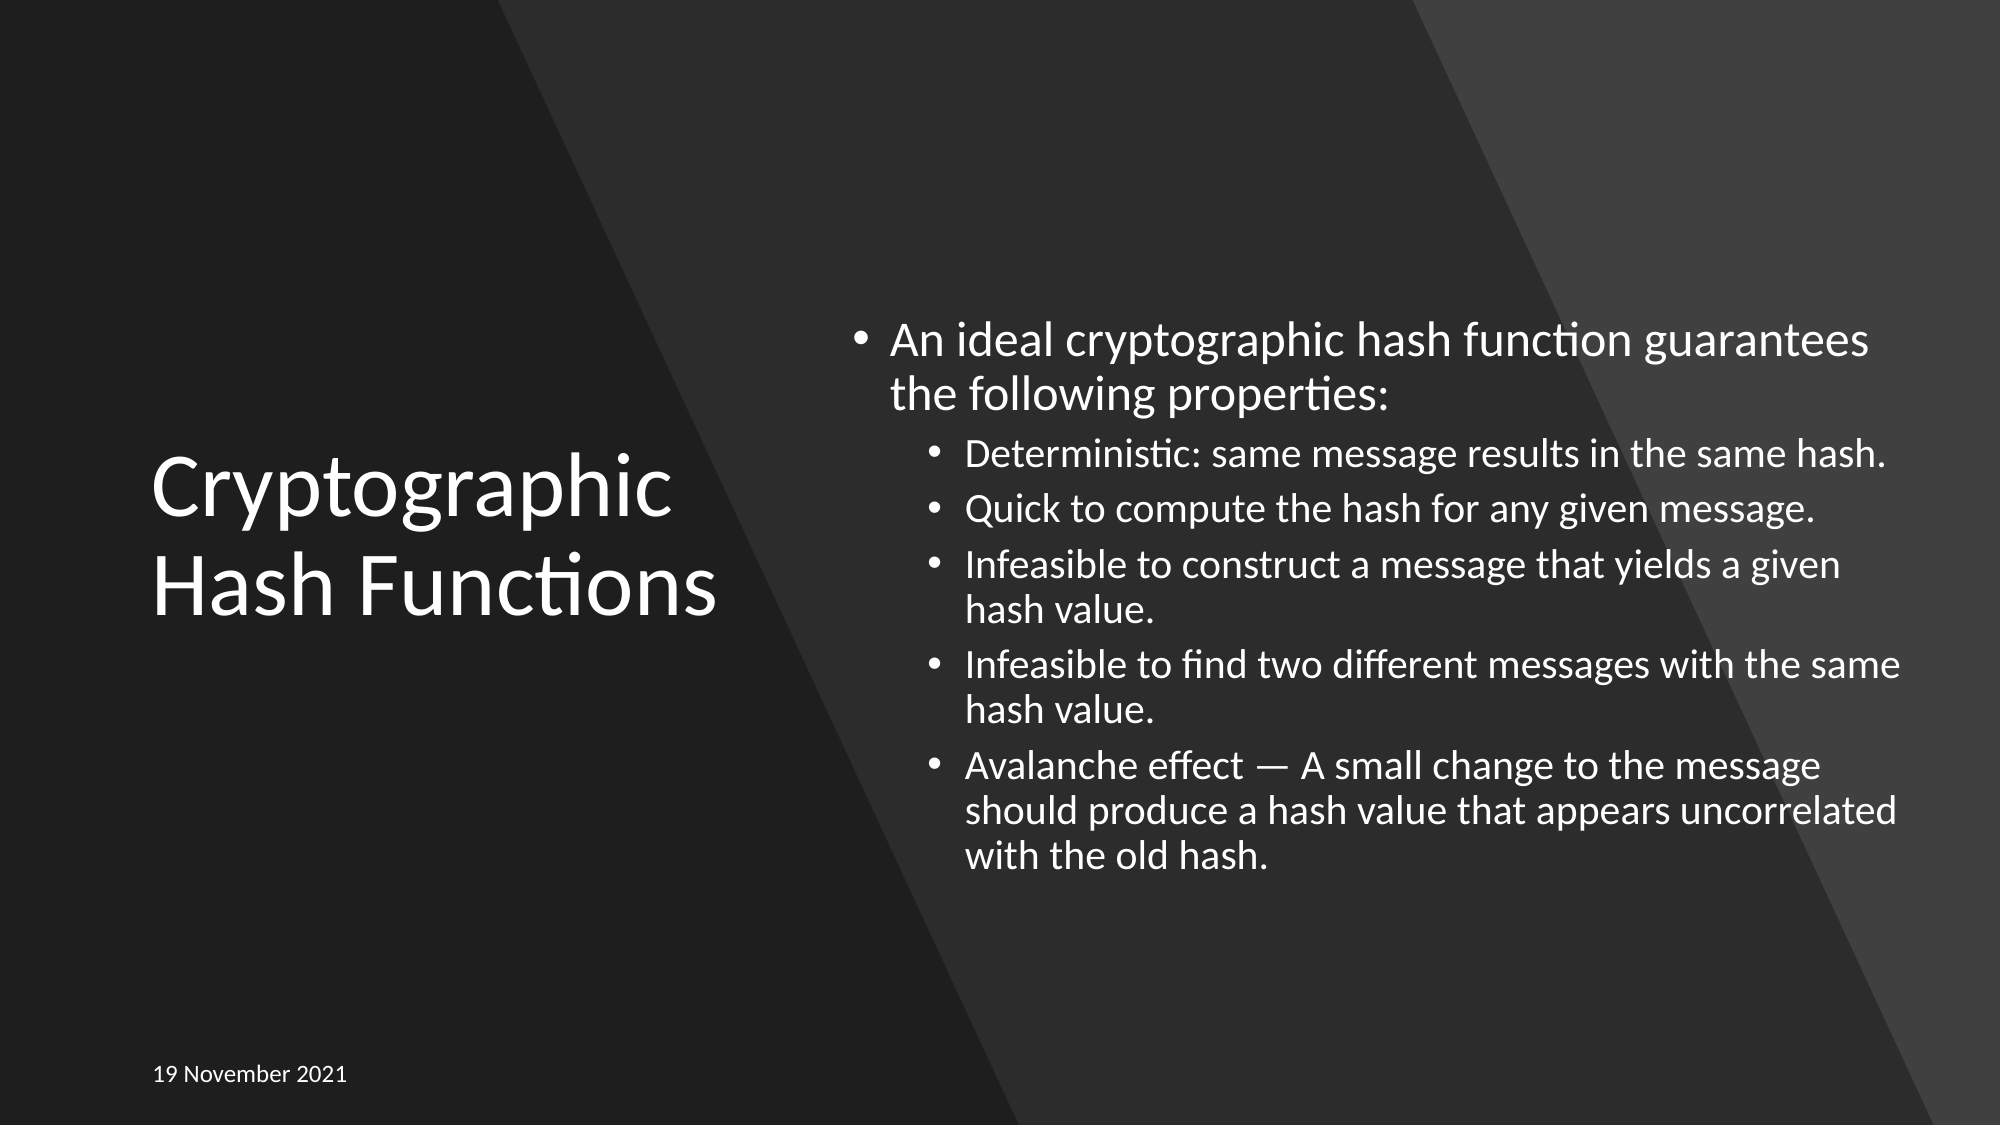

# Cryptographic Hash Functions
An ideal cryptographic hash function guarantees the following properties:
Deterministic: same message results in the same hash.
Quick to compute the hash for any given message.
Infeasible to construct a message that yields a given hash value.
Infeasible to find two different messages with the same hash value.
Avalanche effect — A small change to the message should produce a hash value that appears uncorrelated with the old hash.

19 November 2021
© 2020 Darrell Long
32